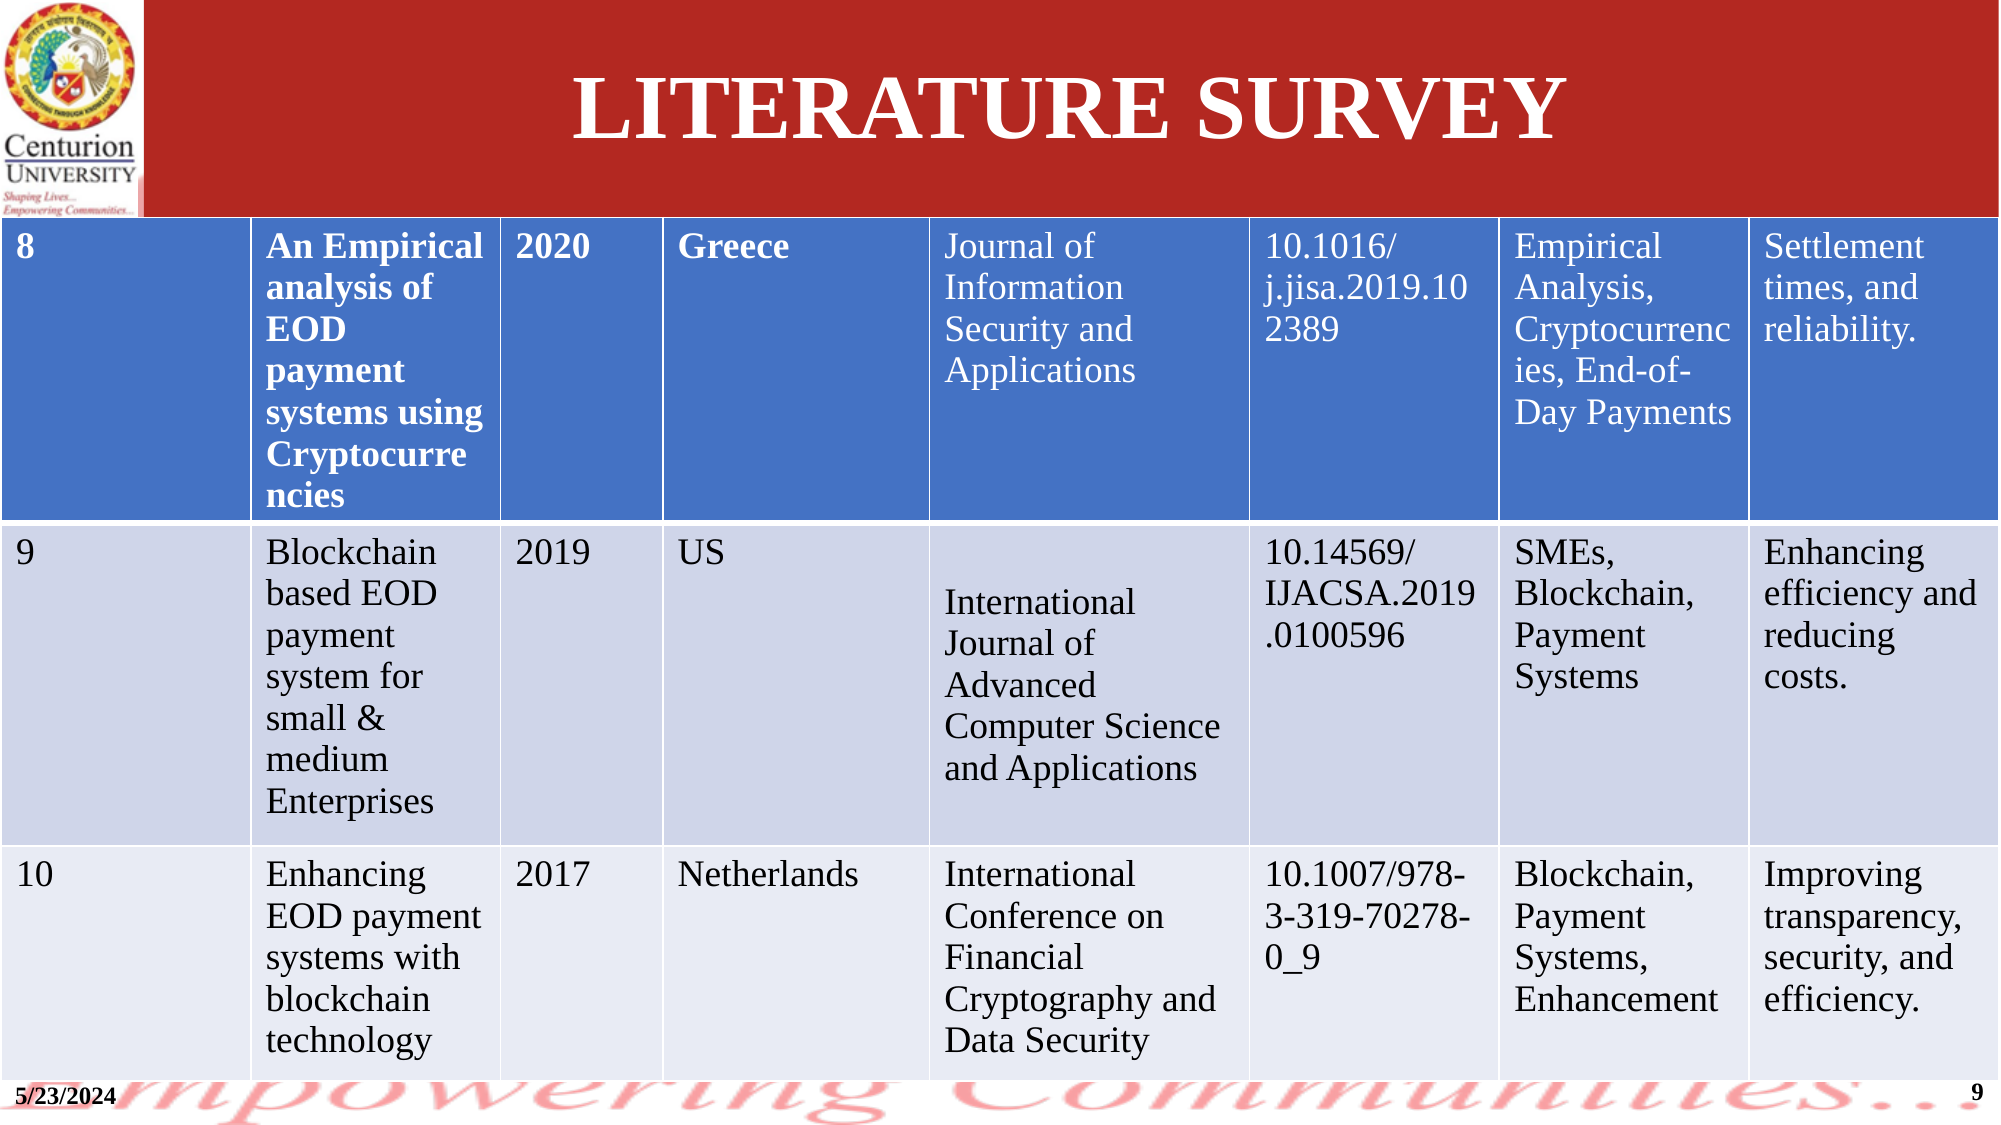

# LITERATURE SURVEY
| 8 | An Empirical analysis of EOD payment systems using Cryptocurrencies | 2020 | Greece | Journal of Information Security and Applications | 10.1016/j.jisa.2019.102389 | Empirical Analysis, Cryptocurrencies, End-of-Day Payments | Settlement times, and reliability. |
| --- | --- | --- | --- | --- | --- | --- | --- |
| 9 | Blockchain based EOD payment system for small & medium Enterprises | 2019 | US | International Journal of Advanced Computer Science and Applications | 10.14569/IJACSA.2019.0100596 | SMEs, Blockchain, Payment Systems | Enhancing efficiency and reducing costs. |
| 10 | Enhancing EOD payment systems with blockchain technology | 2017 | Netherlands | International Conference on Financial Cryptography and Data Security | 10.1007/978-3-319-70278-0\_9 | Blockchain, Payment Systems, Enhancement | Improving transparency, security, and efficiency. |
9
5/23/2024